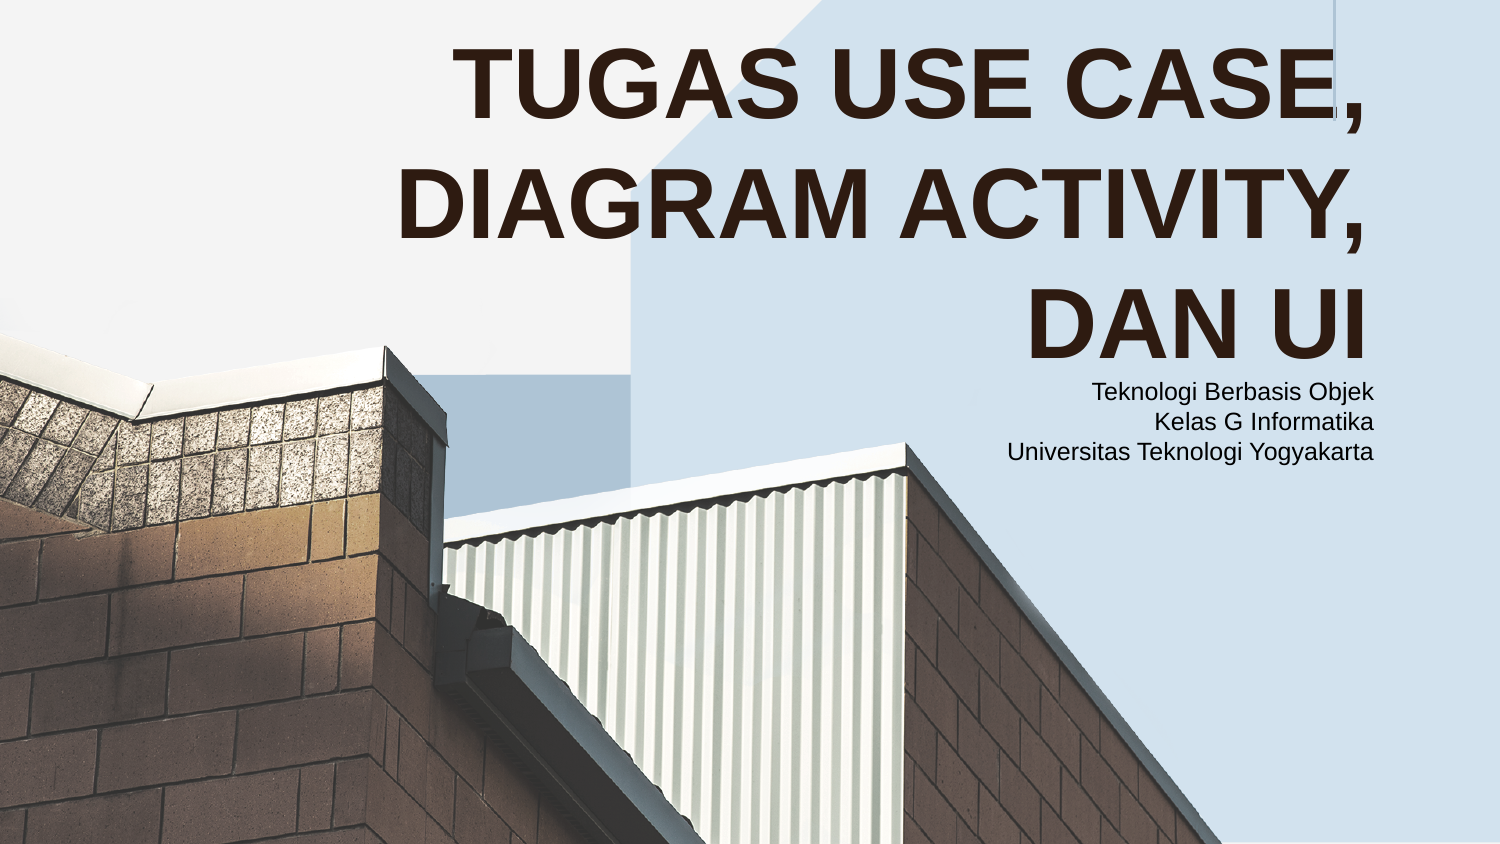

# TUGAS USE CASE, DIAGRAM ACTIVITY, DAN UI
Teknologi Berbasis Objek
Kelas G Informatika
Universitas Teknologi Yogyakarta